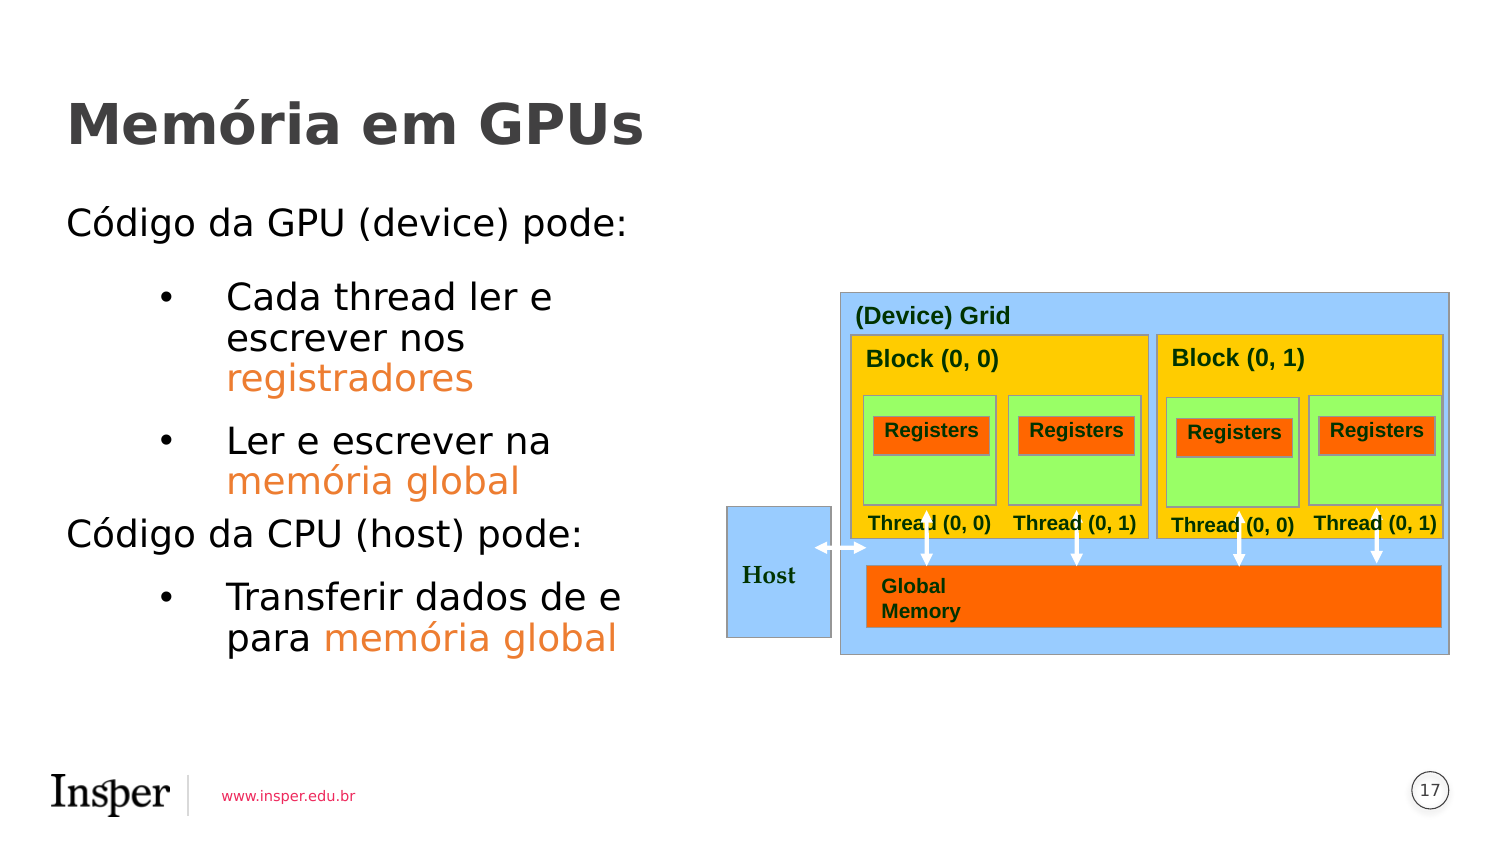

# Memória em GPUs
Código da GPU (device) pode:
Cada thread ler e escrever nos registradores
Ler e escrever na memória global
Código da CPU (host) pode:
Transferir dados de e para memória global

(Device) Grid
Block (0, 1)
Block (0, 0)

Thread (0, 0)

Thread (0, 1)

Thread (0, 1)

Thread (0, 0)
Registers
Registers
Registers
Registers

Host
Global
Memory